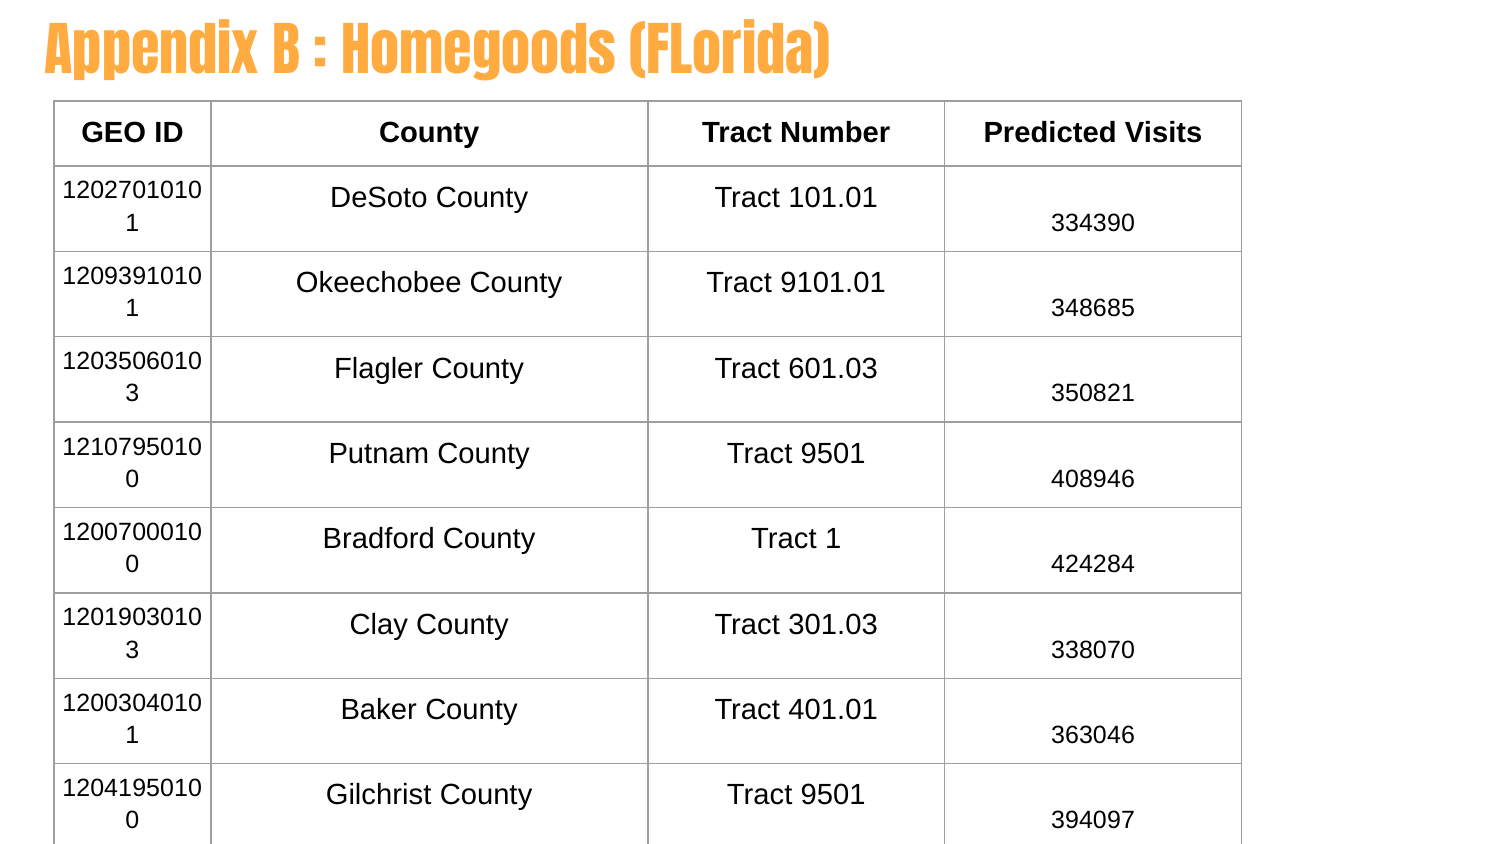

Appendix B : Homegoods (FLorida)
| GEO ID | County | Tract Number | Predicted Visits |
| --- | --- | --- | --- |
| 12027010101 | DeSoto County | Tract 101.01 | 334390 |
| 12093910101 | Okeechobee County | Tract 9101.01 | 348685 |
| 12035060103 | Flagler County | Tract 601.03 | 350821 |
| 12107950100 | Putnam County | Tract 9501 | 408946 |
| 12007000100 | Bradford County | Tract 1 | 424284 |
| 12019030103 | Clay County | Tract 301.03 | 338070 |
| 12003040101 | Baker County | Tract 401.01 | 363046 |
| 12041950100 | Gilchrist County | Tract 9501 | 394097 |
| 12023110201 | Columbia County | Tract 1102.01 | 360886 |
| 12121970100 | Suwannee County | Tract 9701 | 344943 |